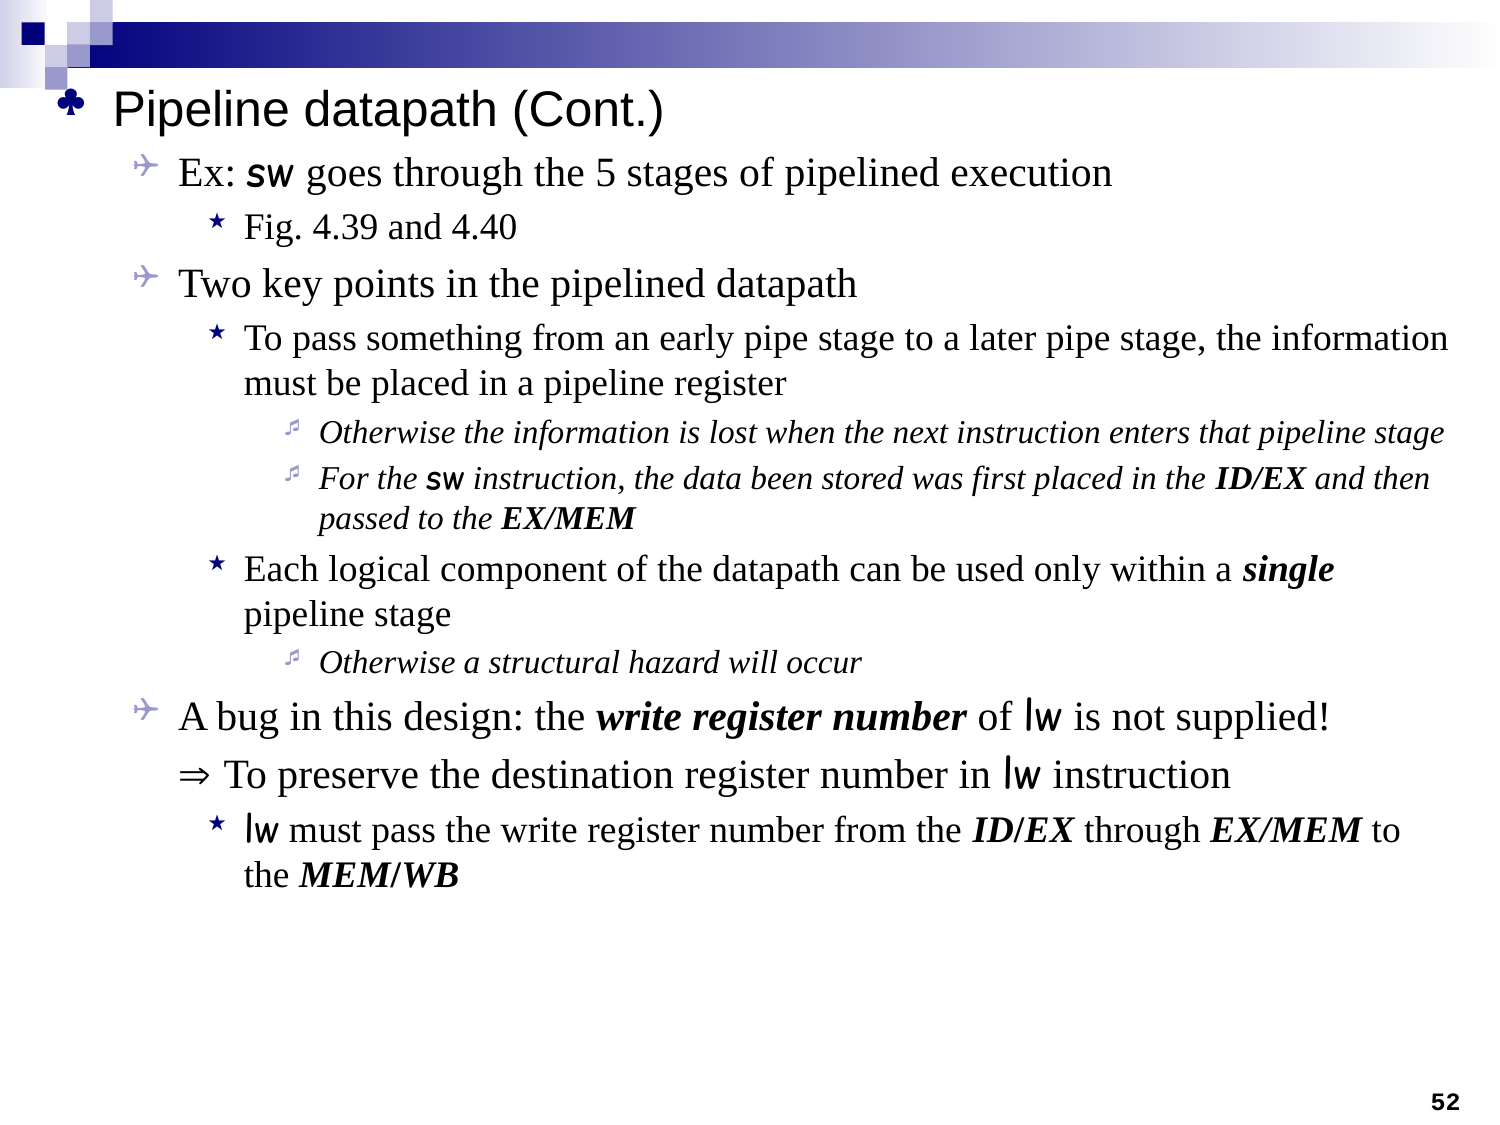

Pipeline datapath (Cont.)
Ex: sw goes through the 5 stages of pipelined execution
Fig. 4.39 and 4.40
Two key points in the pipelined datapath
To pass something from an early pipe stage to a later pipe stage, the information must be placed in a pipeline register
Otherwise the information is lost when the next instruction enters that pipeline stage
For the sw instruction, the data been stored was first placed in the ID/EX and then passed to the EX/MEM
Each logical component of the datapath can be used only within a single pipeline stage
Otherwise a structural hazard will occur
A bug in this design: the write register number of lw is not supplied!
⇒ To preserve the destination register number in lw instruction
lw must pass the write register number from the ID/EX through EX/MEM to the MEM/WB
52